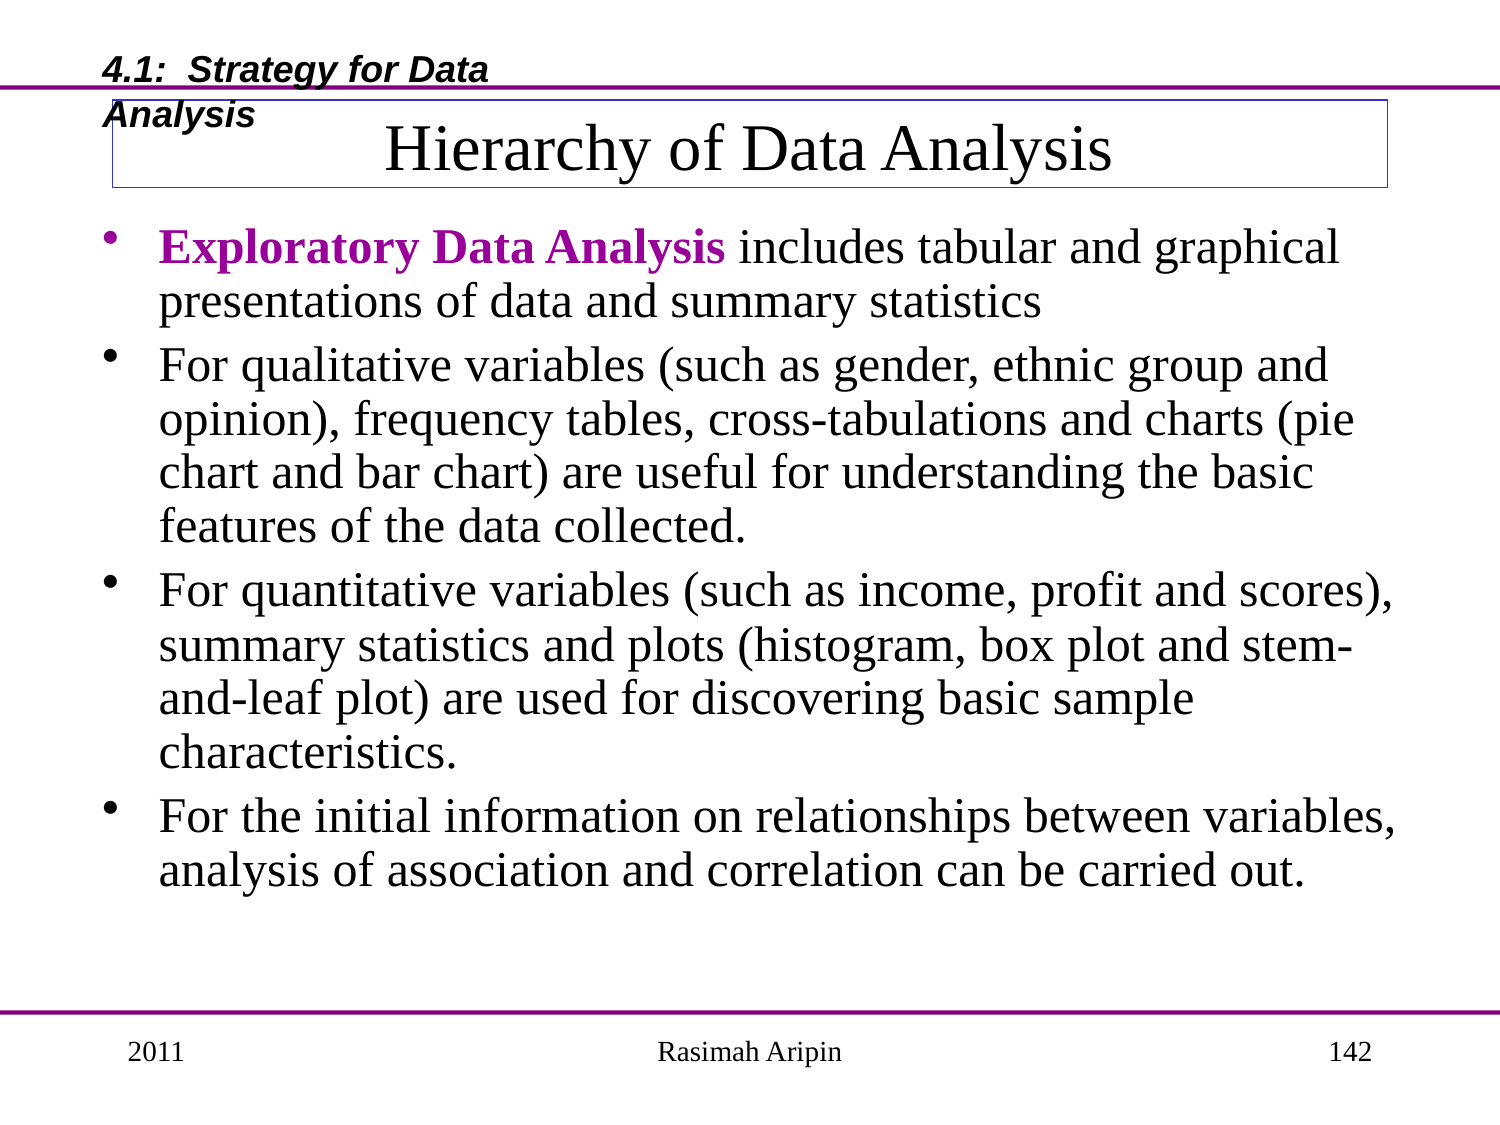

4.1:  Strategy for Data Analysis
# Hierarchy of Data Analysis
Exploratory Data Analysis includes tabular and graphical presentations of data and summary statistics
For qualitative variables (such as gender, ethnic group and opinion), frequency tables, cross-tabulations and charts (pie chart and bar chart) are useful for understanding the basic features of the data collected.
For quantitative variables (such as income, profit and scores), summary statistics and plots (histogram, box plot and stem-and-leaf plot) are used for discovering basic sample characteristics.
For the initial information on relationships between variables, analysis of association and correlation can be carried out.
2011
Rasimah Aripin
142